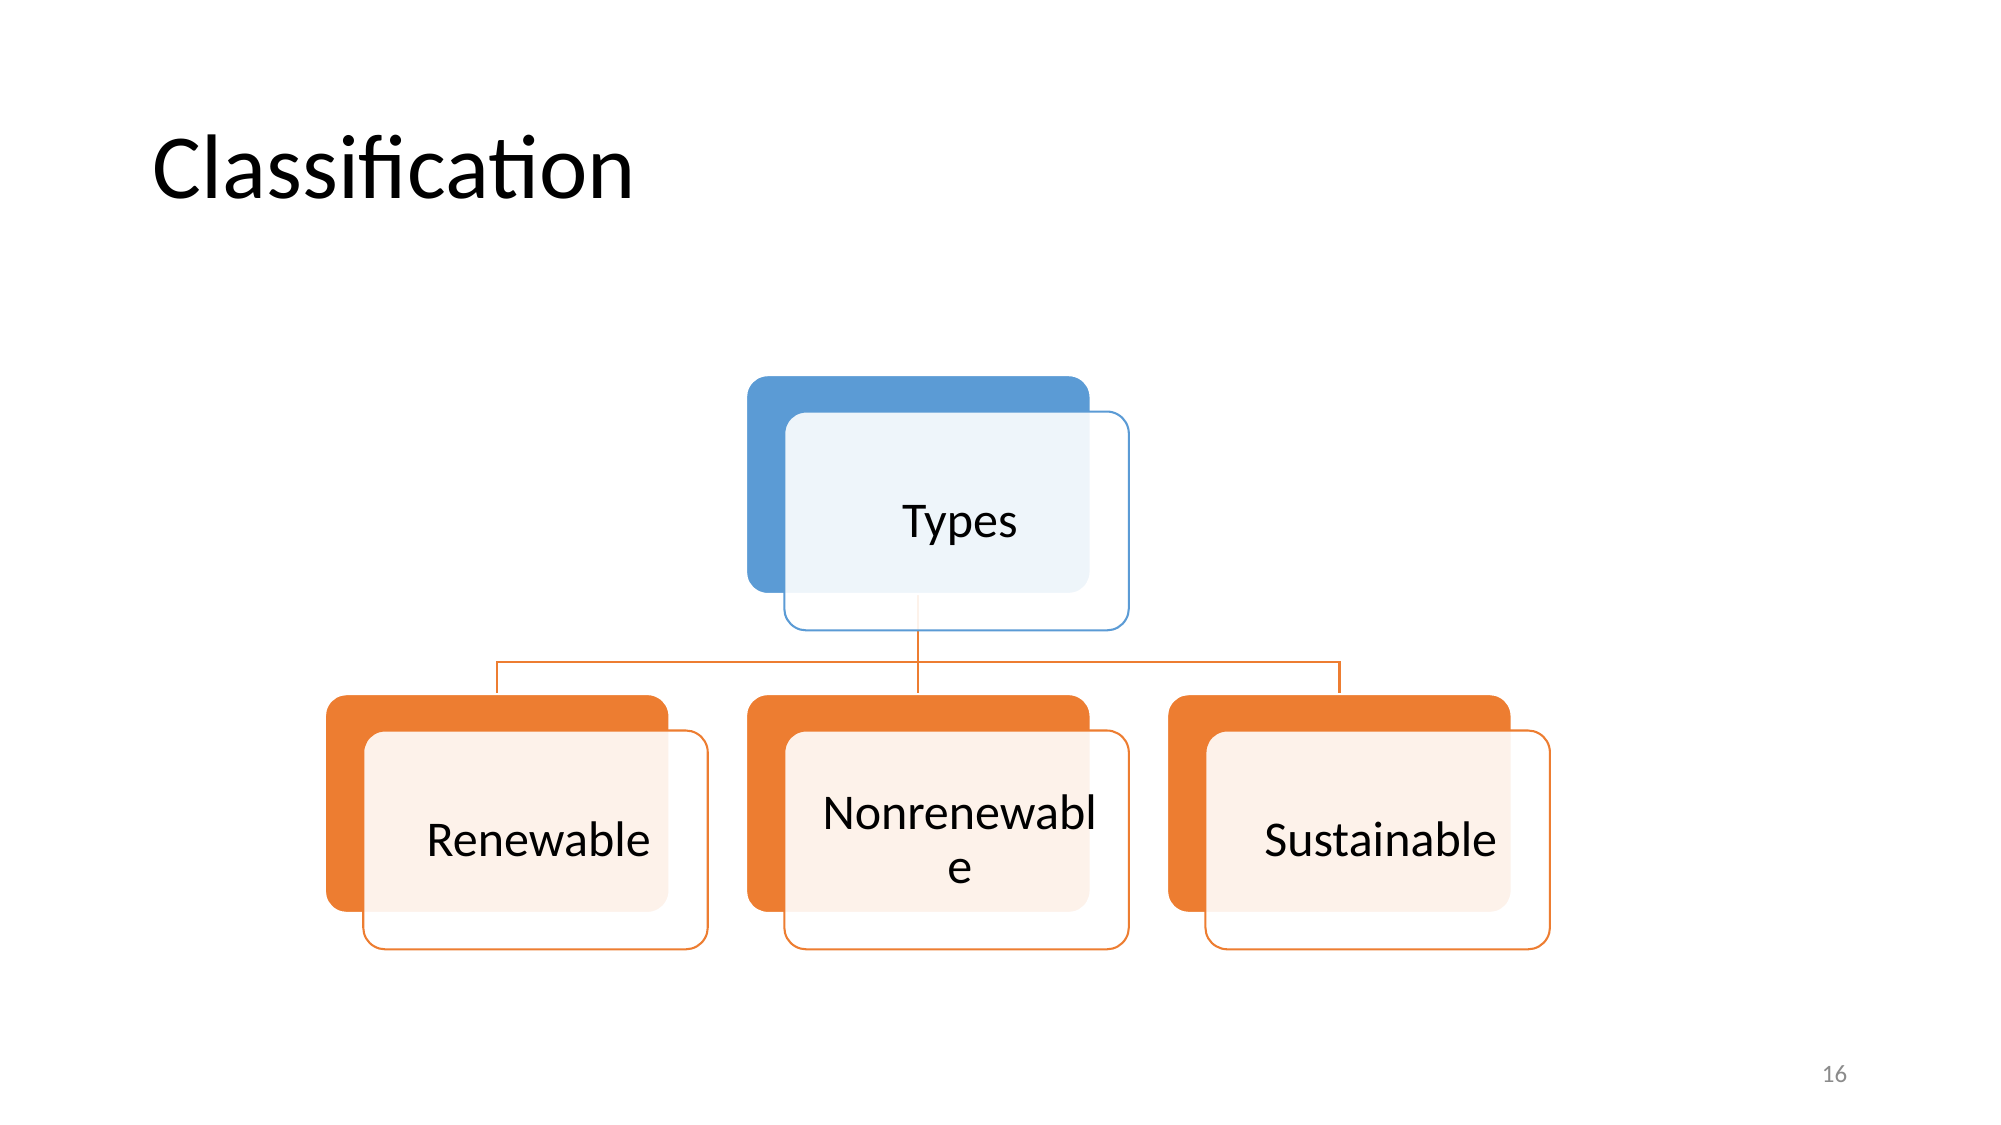

# Classification
Types
Renewable
Nonrenewable
Sustainable
16